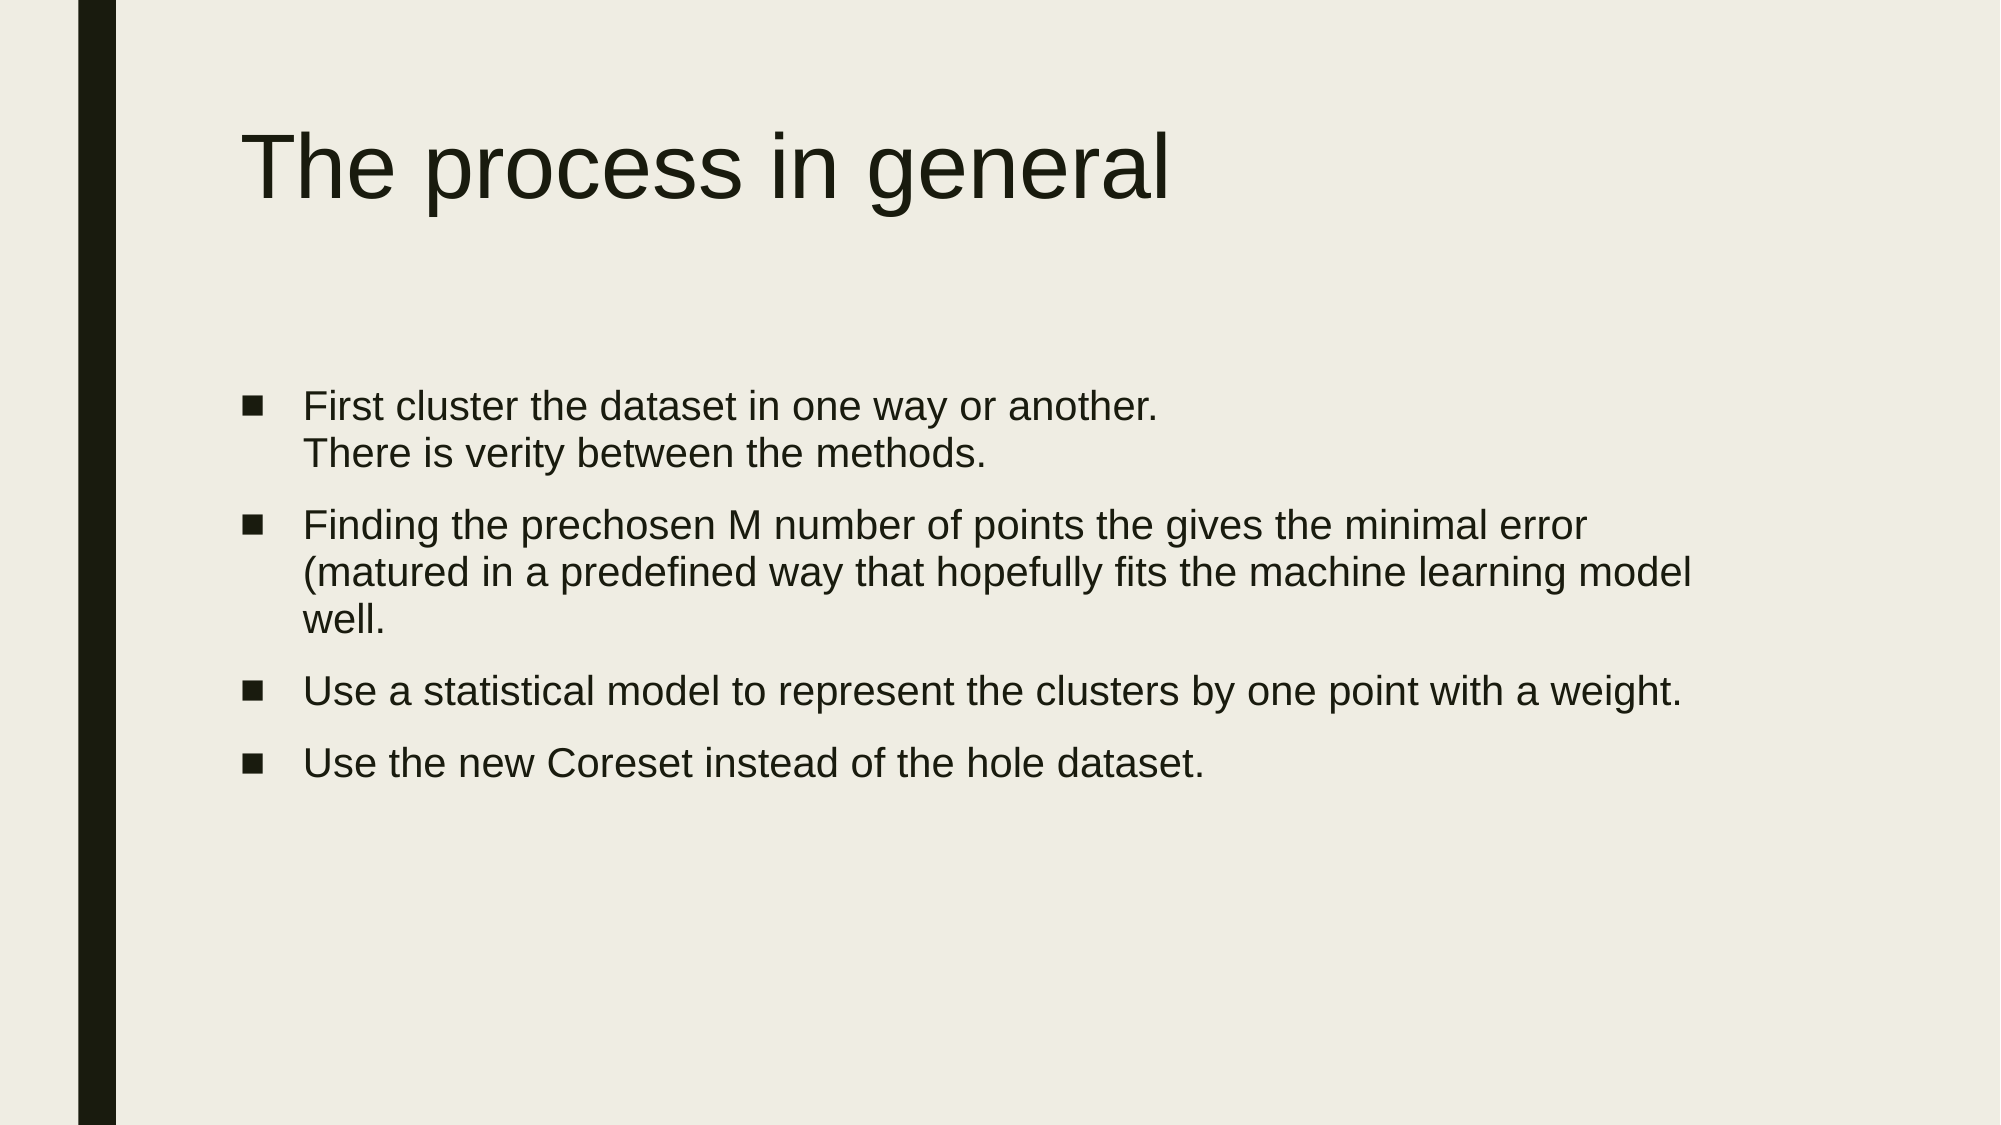

# The process in general
First cluster the dataset in one way or another.
There is verity between the methods.
Finding the prechosen M number of points the gives the minimal error (matured in a predefined way that hopefully fits the machine learning model well.
Use a statistical model to represent the clusters by one point with a weight.
Use the new Coreset instead of the hole dataset.